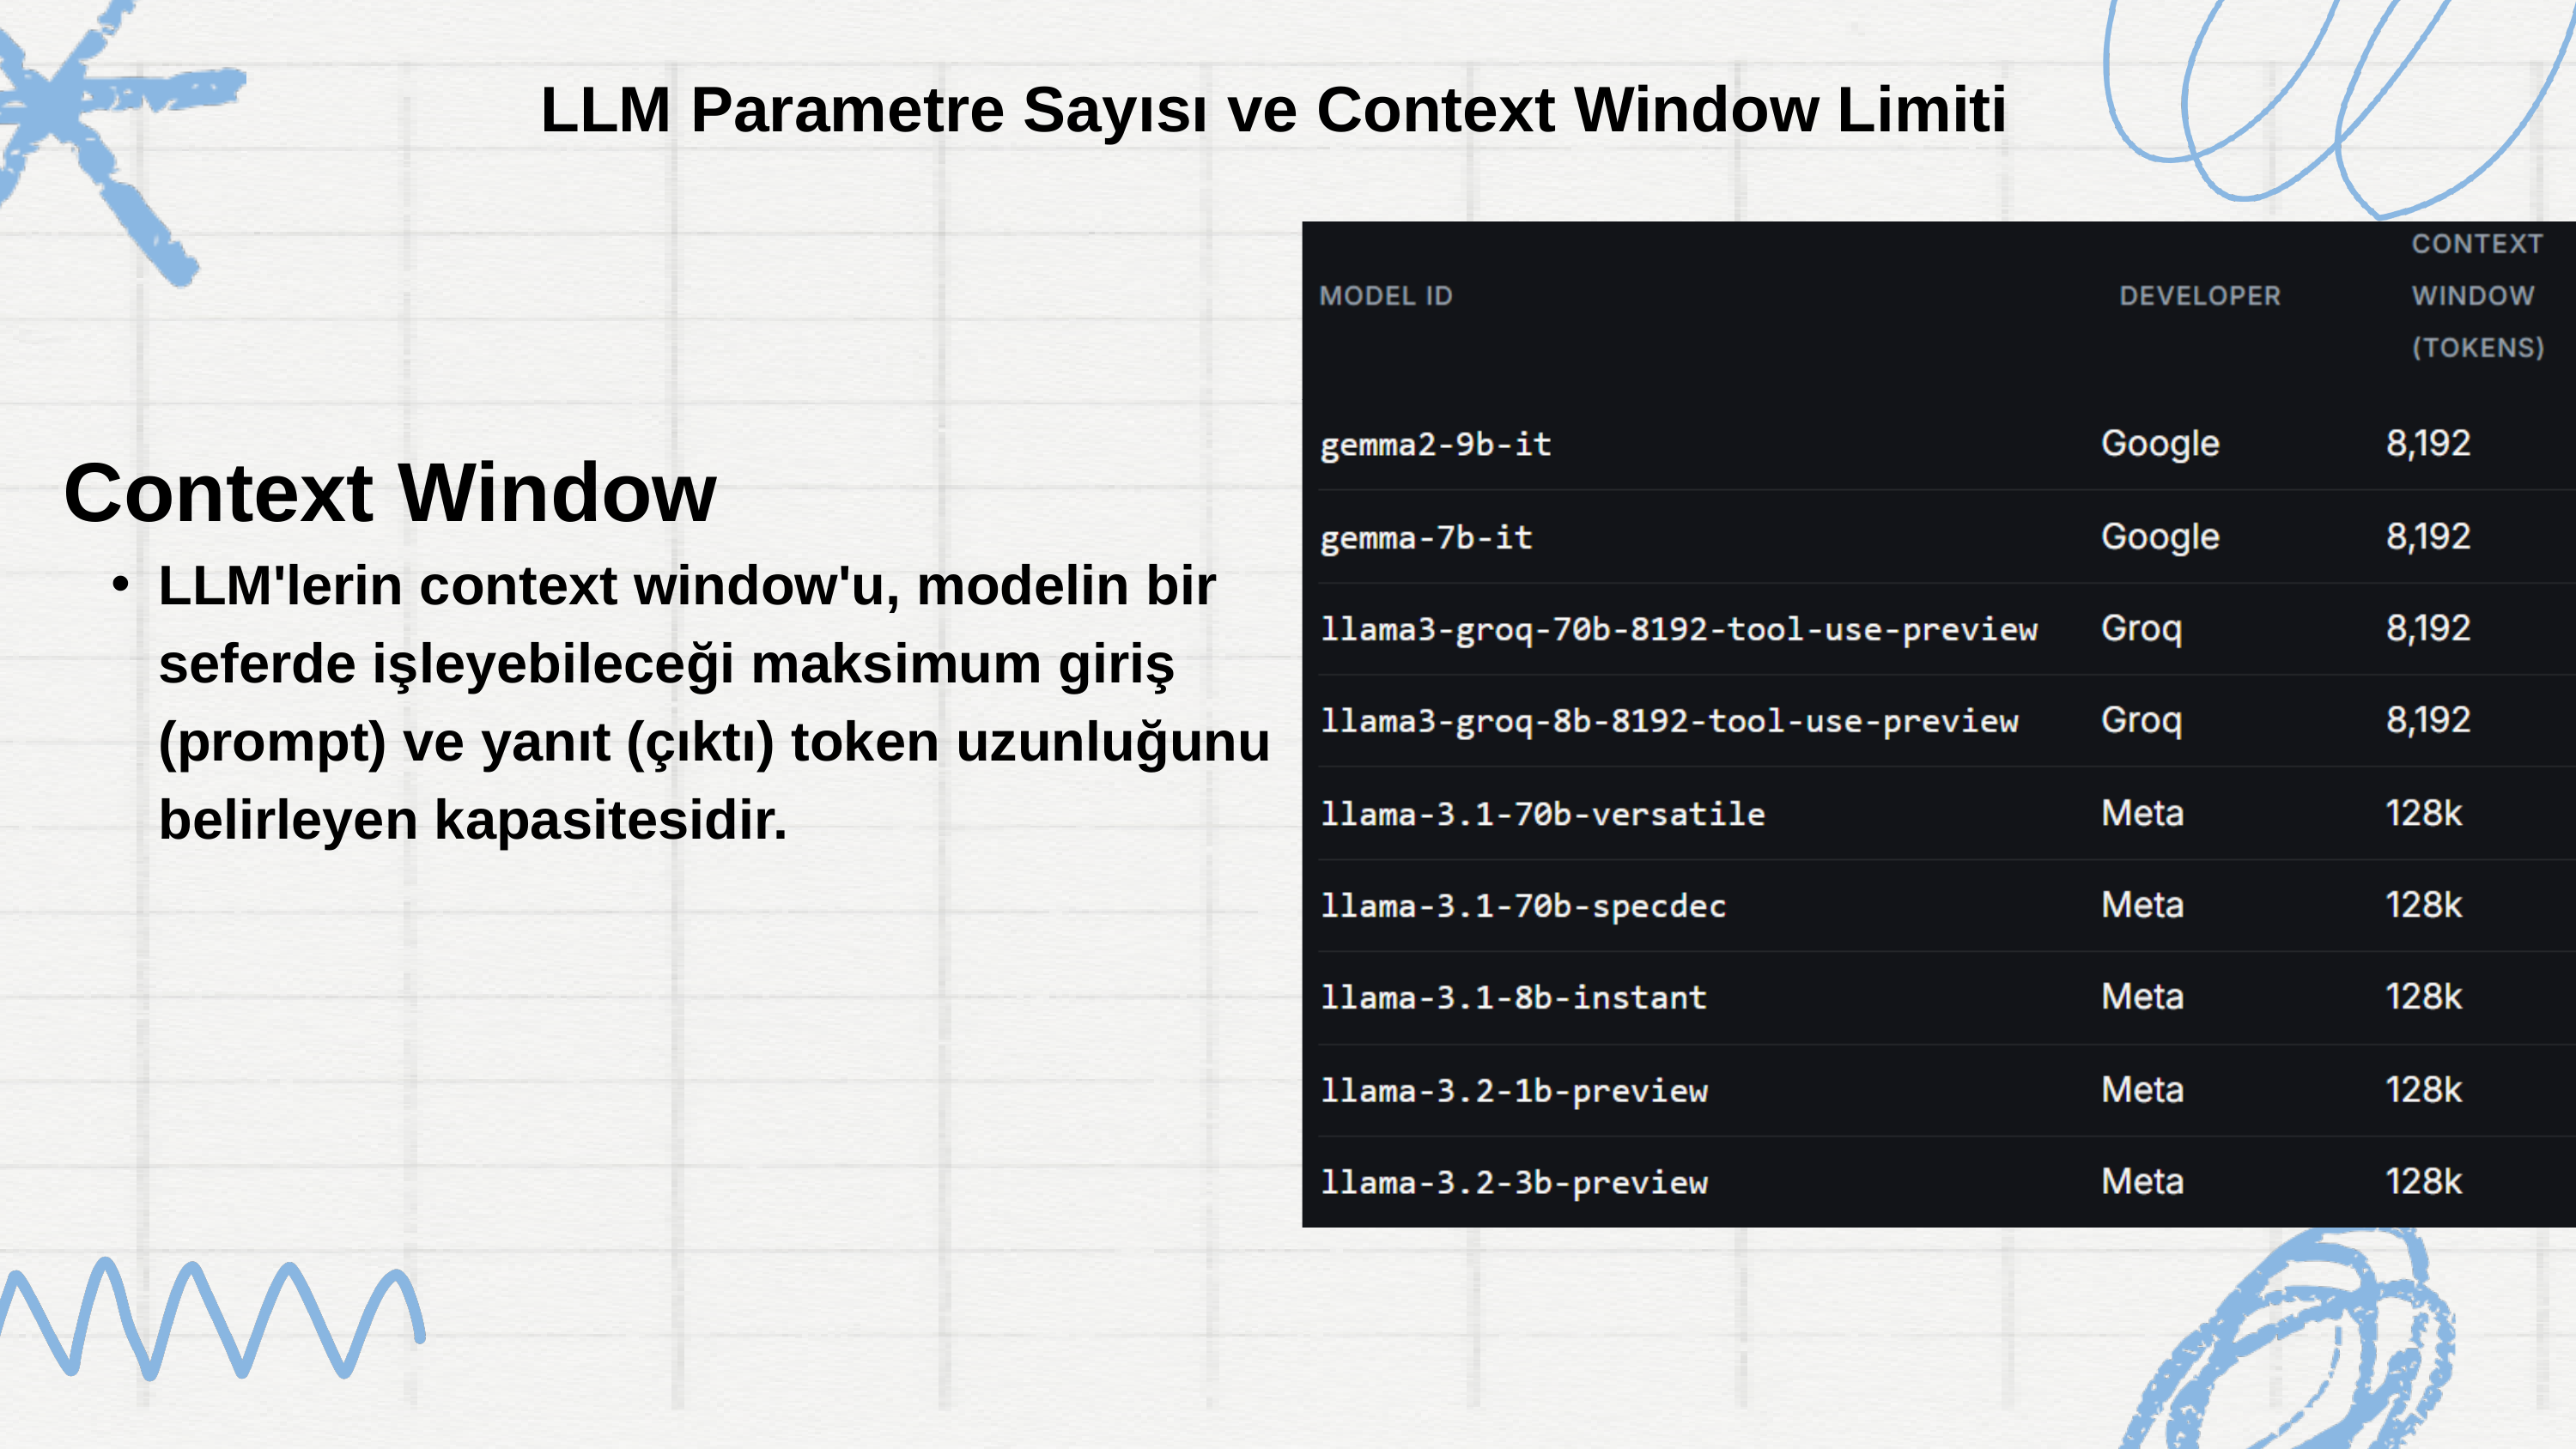

LLM Parametre Sayısı ve Context Window Limiti

Context Window
LLM'lerin context window'u, modelin bir seferde işleyebileceği maksimum giriş (prompt) ve yanıt (çıktı) token uzunluğunu belirleyen kapasitesidir.